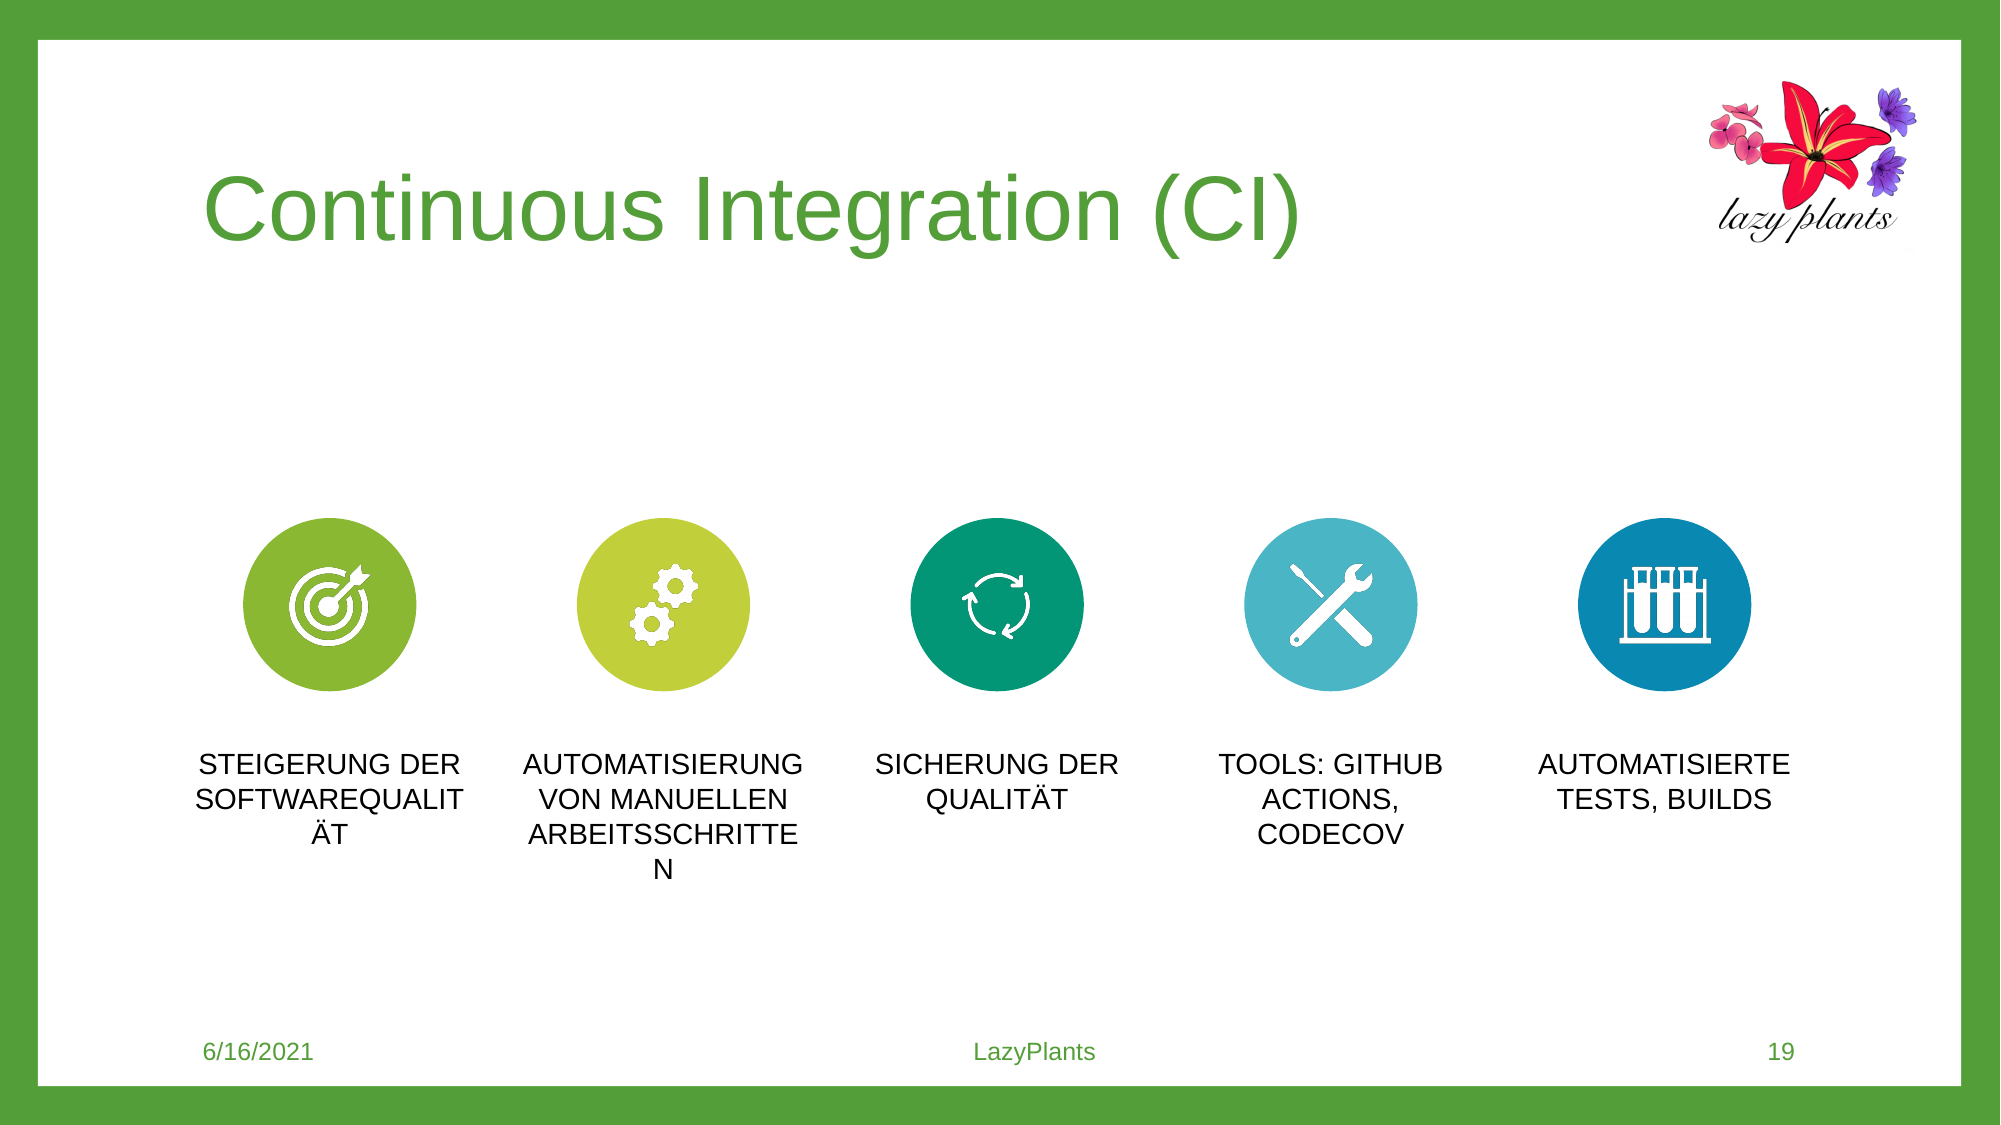

# Continuous Integration (CI)
Steigerung der Softwarequalität
Automatisierung von manuellen Arbeitsschritten
Sicherung der Qualität
Tools: Github Actions, Codecov
Automatisierte Tests, Builds
6/16/2021
LazyPlants
19